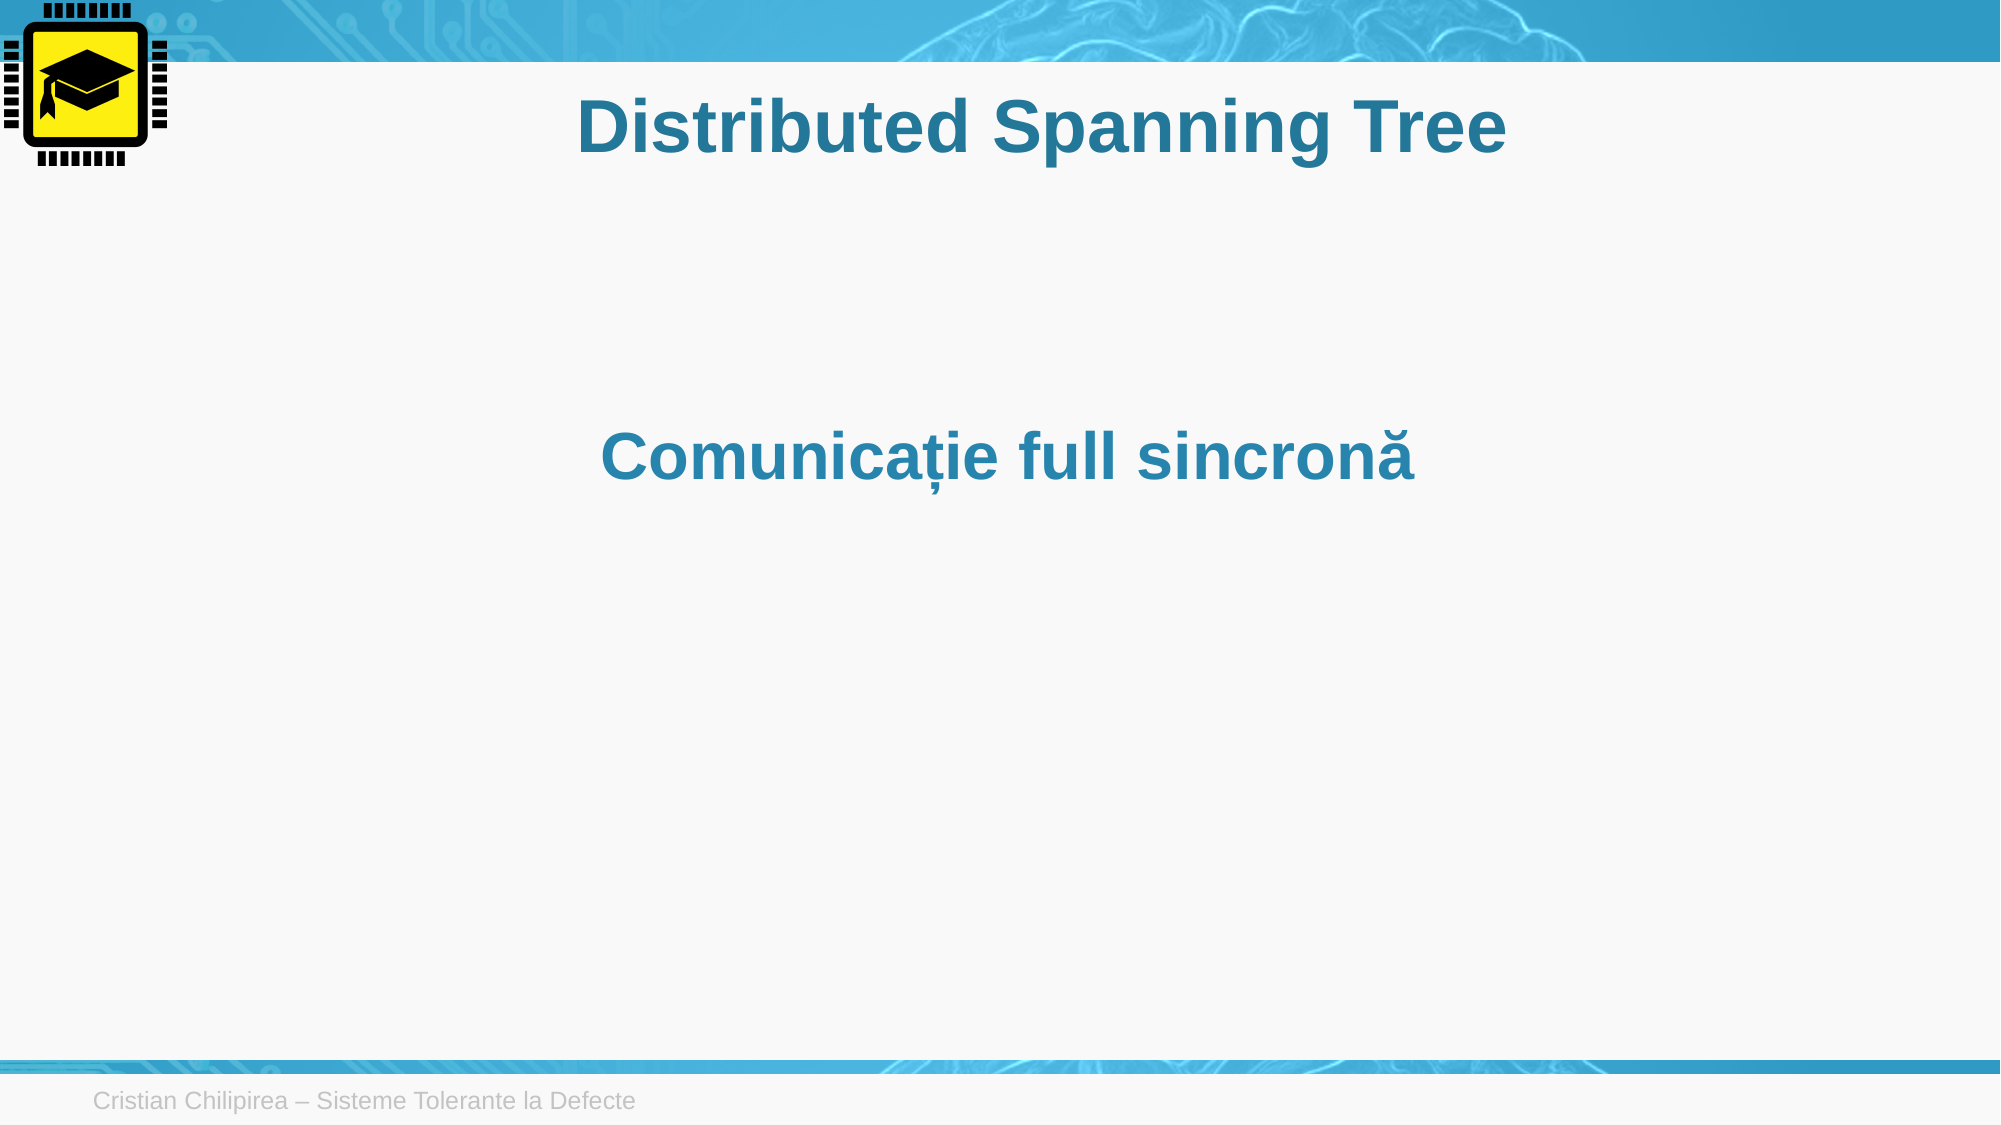

# Distributed Spanning Tree
Comunicație full sincronă
Cristian Chilipirea – Sisteme Tolerante la Defecte